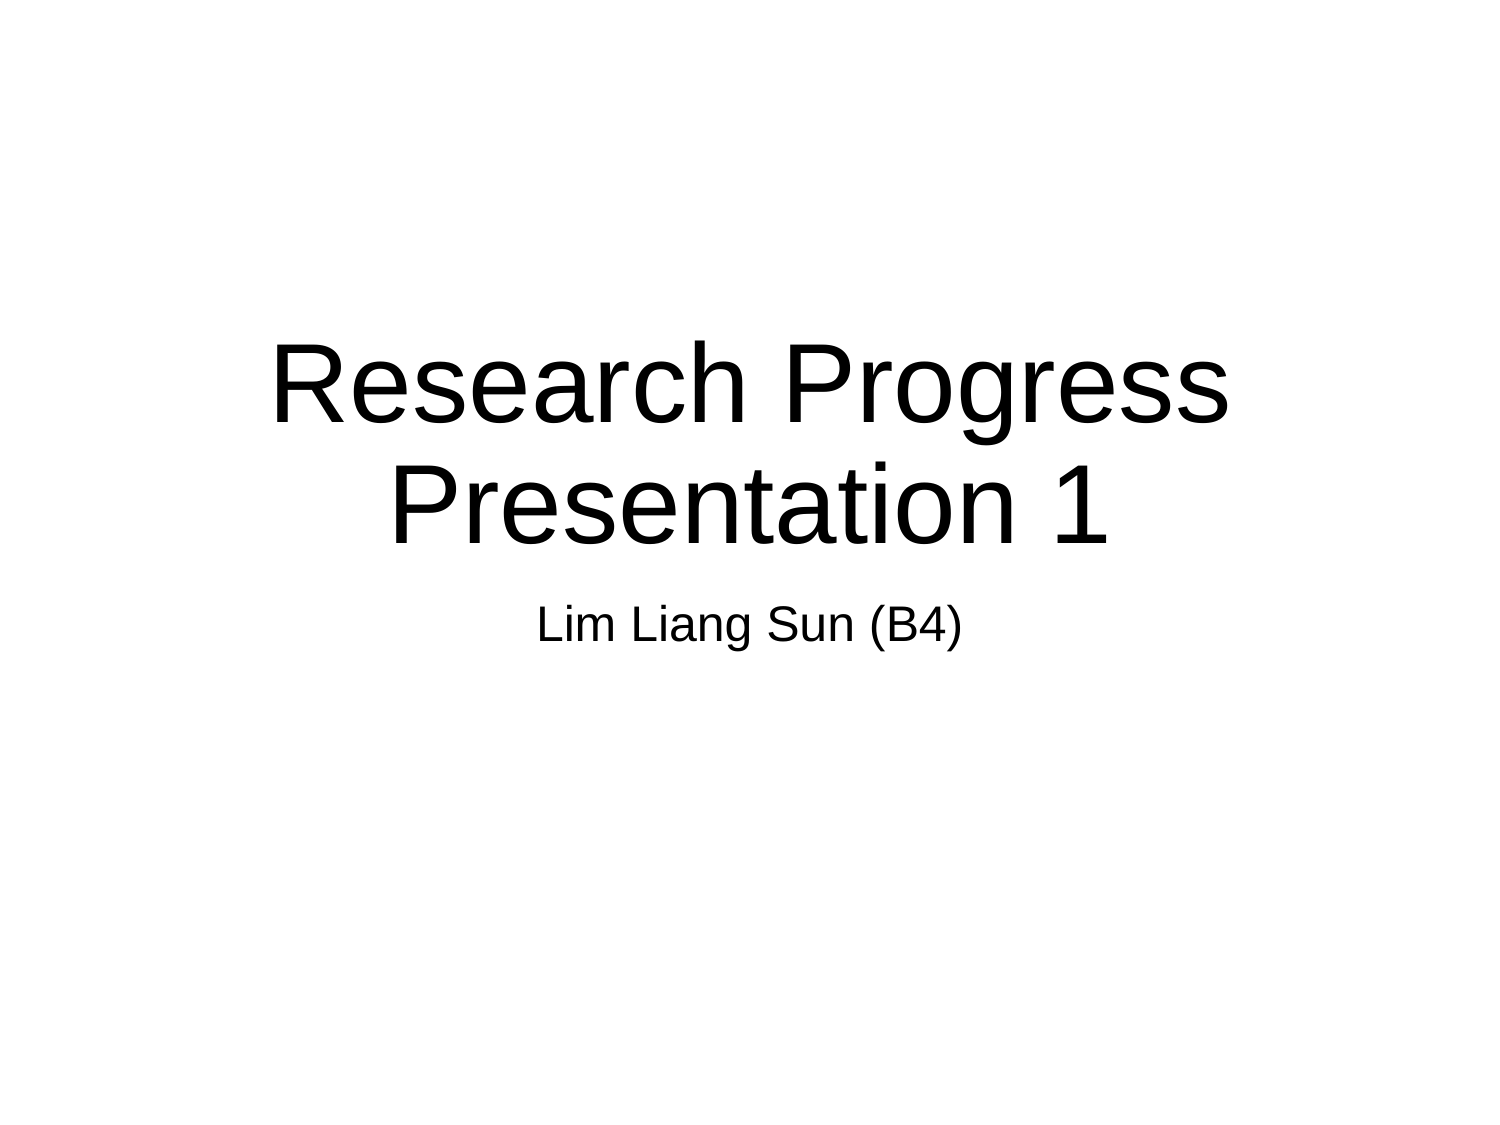

# Research Progress Presentation 1
Lim Liang Sun (B4)